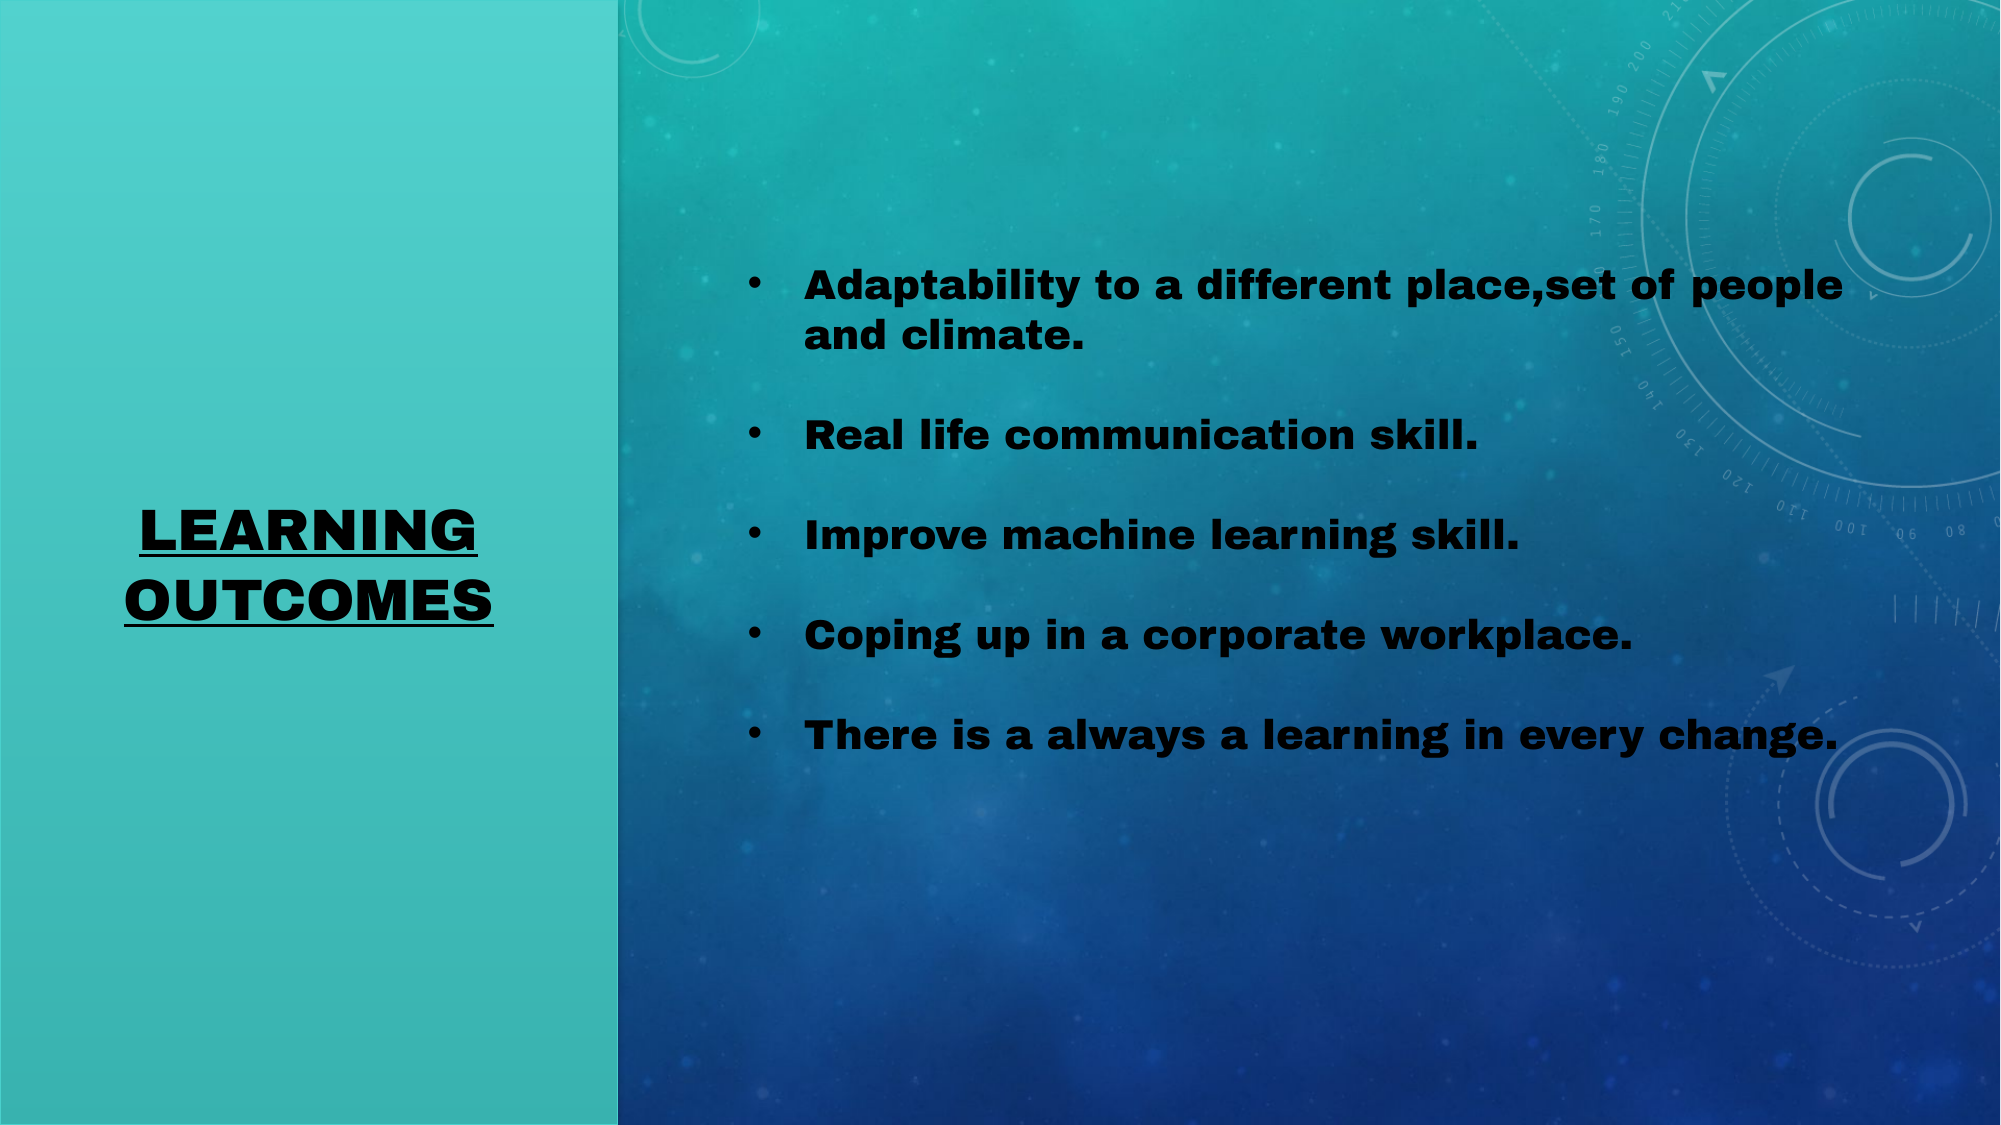

LEARNING OUTCOMES

Adaptability to a different place,set of people and climate.

Real life communication skill.

Improve machine learning skill.

Coping up in a corporate workplace.

There is a always a learning in every change.